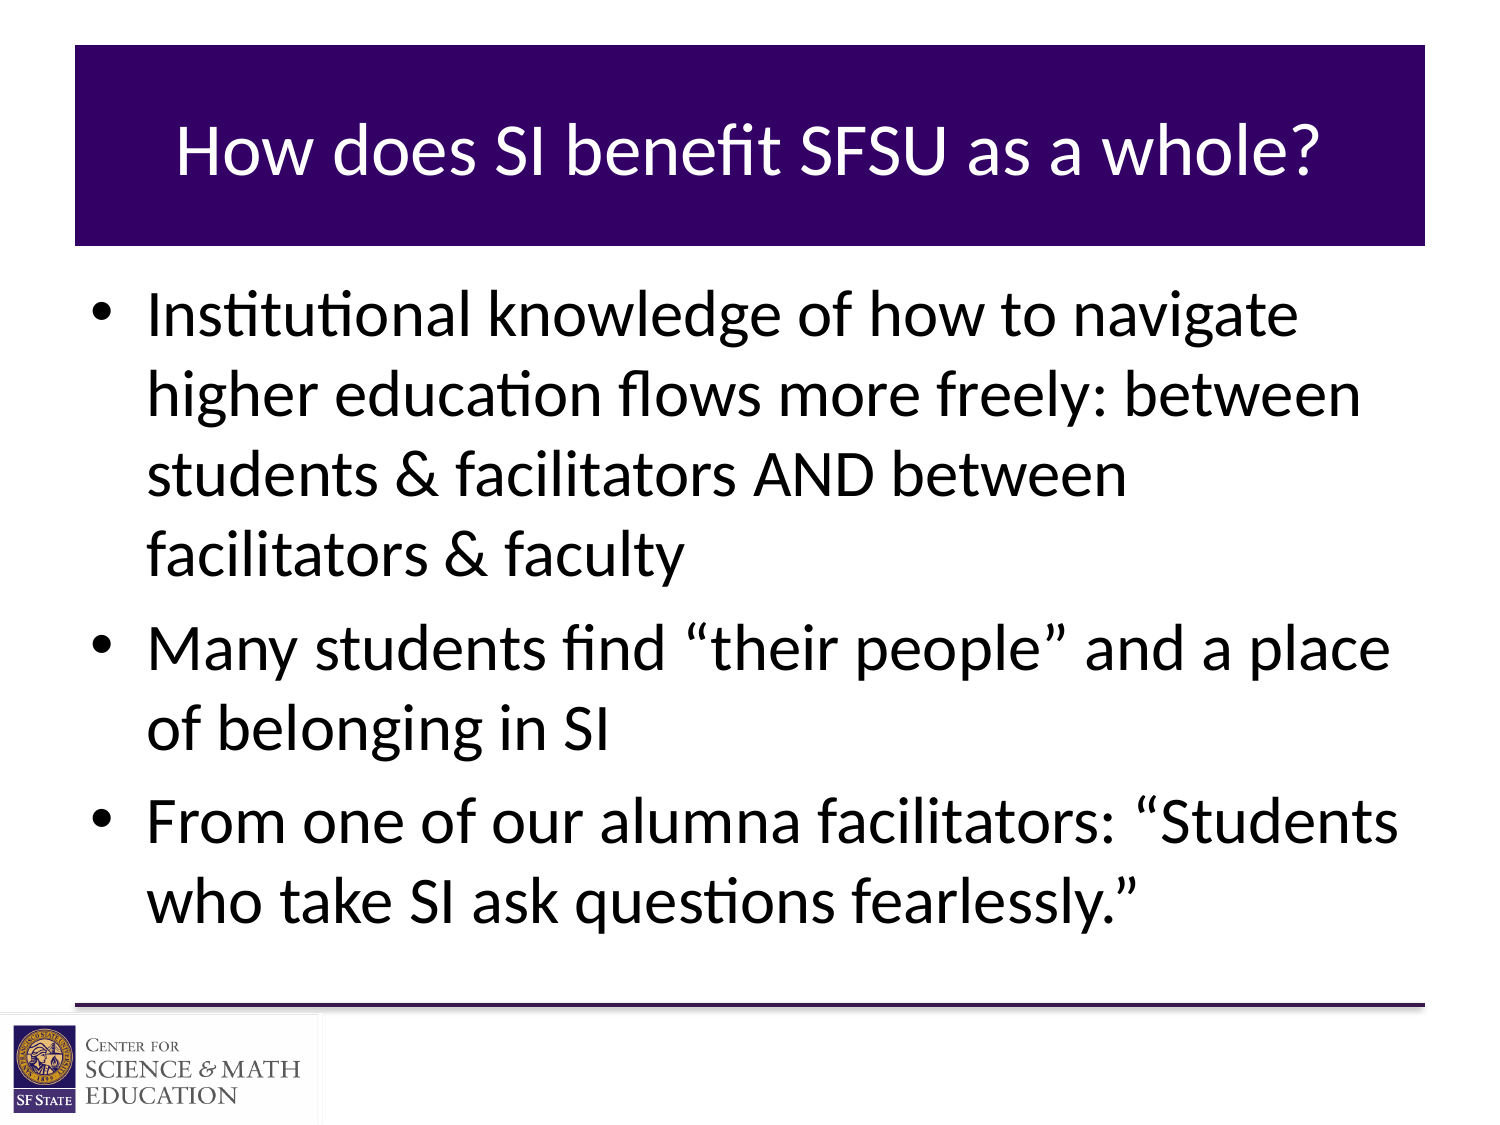

# How does SI benefit SFSU as a whole?
Institutional knowledge of how to navigate higher education flows more freely: between students & facilitators AND between facilitators & faculty
Many students find “their people” and a place of belonging in SI
From one of our alumna facilitators: “Students who take SI ask questions fearlessly.”